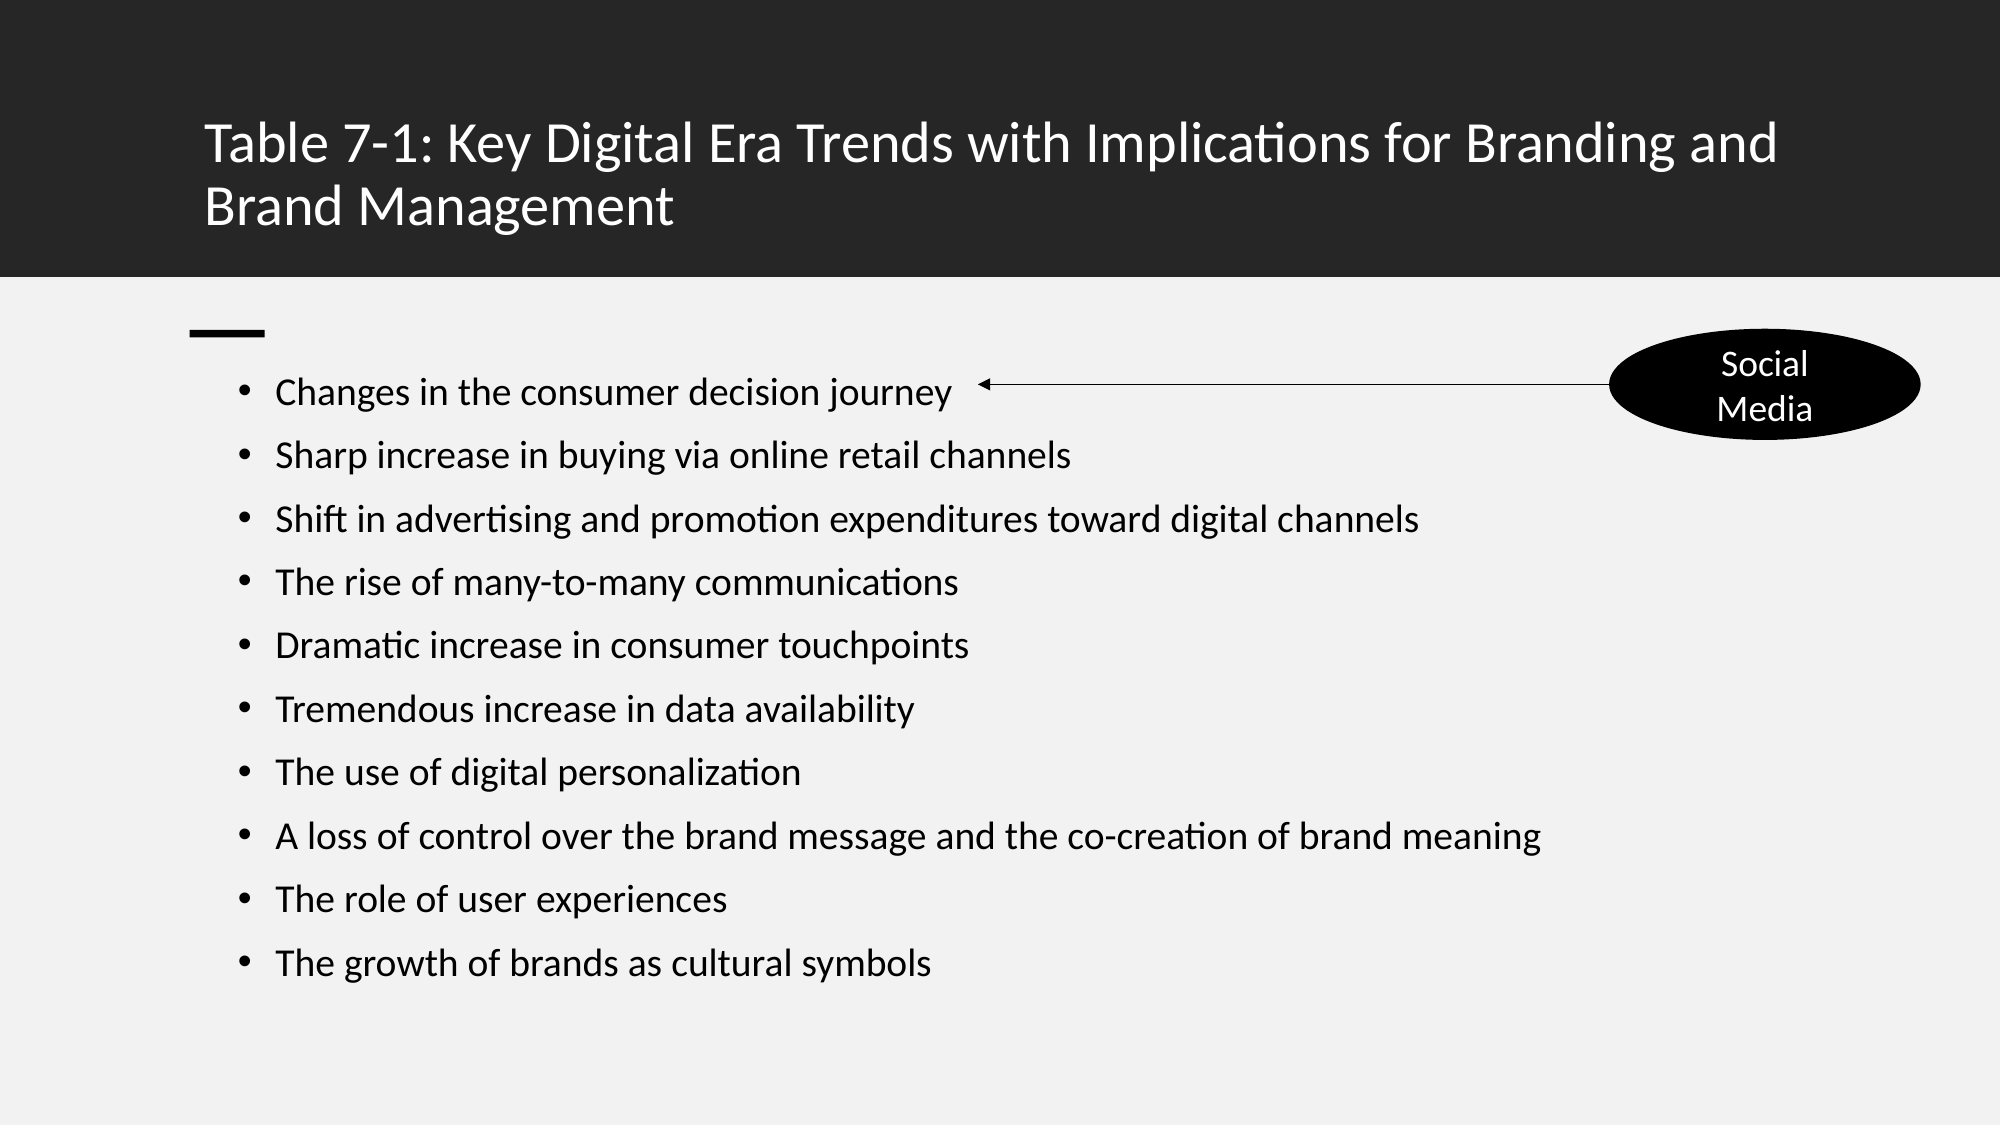

# Table 7-1: Key Digital Era Trends with Implications for Branding and Brand Management

Social Media
Changes in the consumer decision journey
Sharp increase in buying via online retail channels
Shift in advertising and promotion expenditures toward digital channels
The rise of many-to-many communications
Dramatic increase in consumer touchpoints
Tremendous increase in data availability
The use of digital personalization
A loss of control over the brand message and the co-creation of brand meaning
The role of user experiences
The growth of brands as cultural symbols